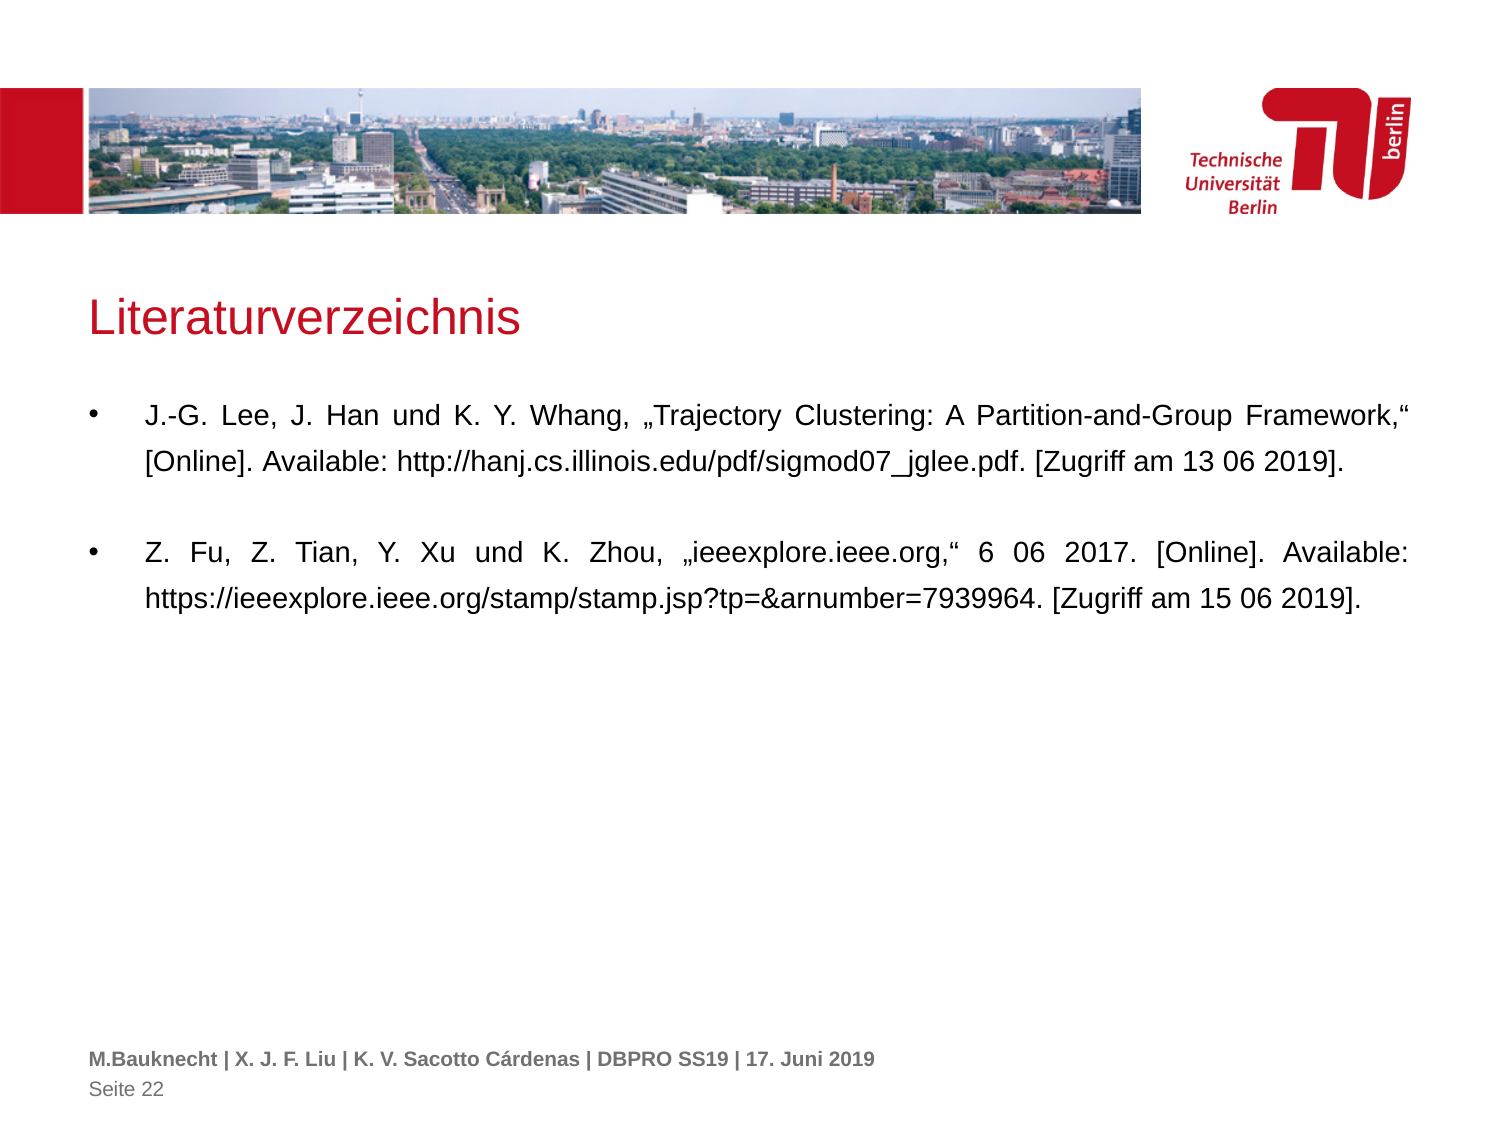

# Literaturverzeichnis
J.-G. Lee, J. Han und K. Y. Whang, „Trajectory Clustering: A Partition-and-Group Framework,“ [Online]. Available: http://hanj.cs.illinois.edu/pdf/sigmod07_jglee.pdf. [Zugriff am 13 06 2019].

Z. Fu, Z. Tian, Y. Xu und K. Zhou, „ieeexplore.ieee.org,“ 6 06 2017. [Online]. Available: https://ieeexplore.ieee.org/stamp/stamp.jsp?tp=&arnumber=7939964. [Zugriff am 15 06 2019].

M.Bauknecht | X. J. F. Liu | K. V. Sacotto Cárdenas | DBPRO SS19 | 17. Juni 2019
Seite 22